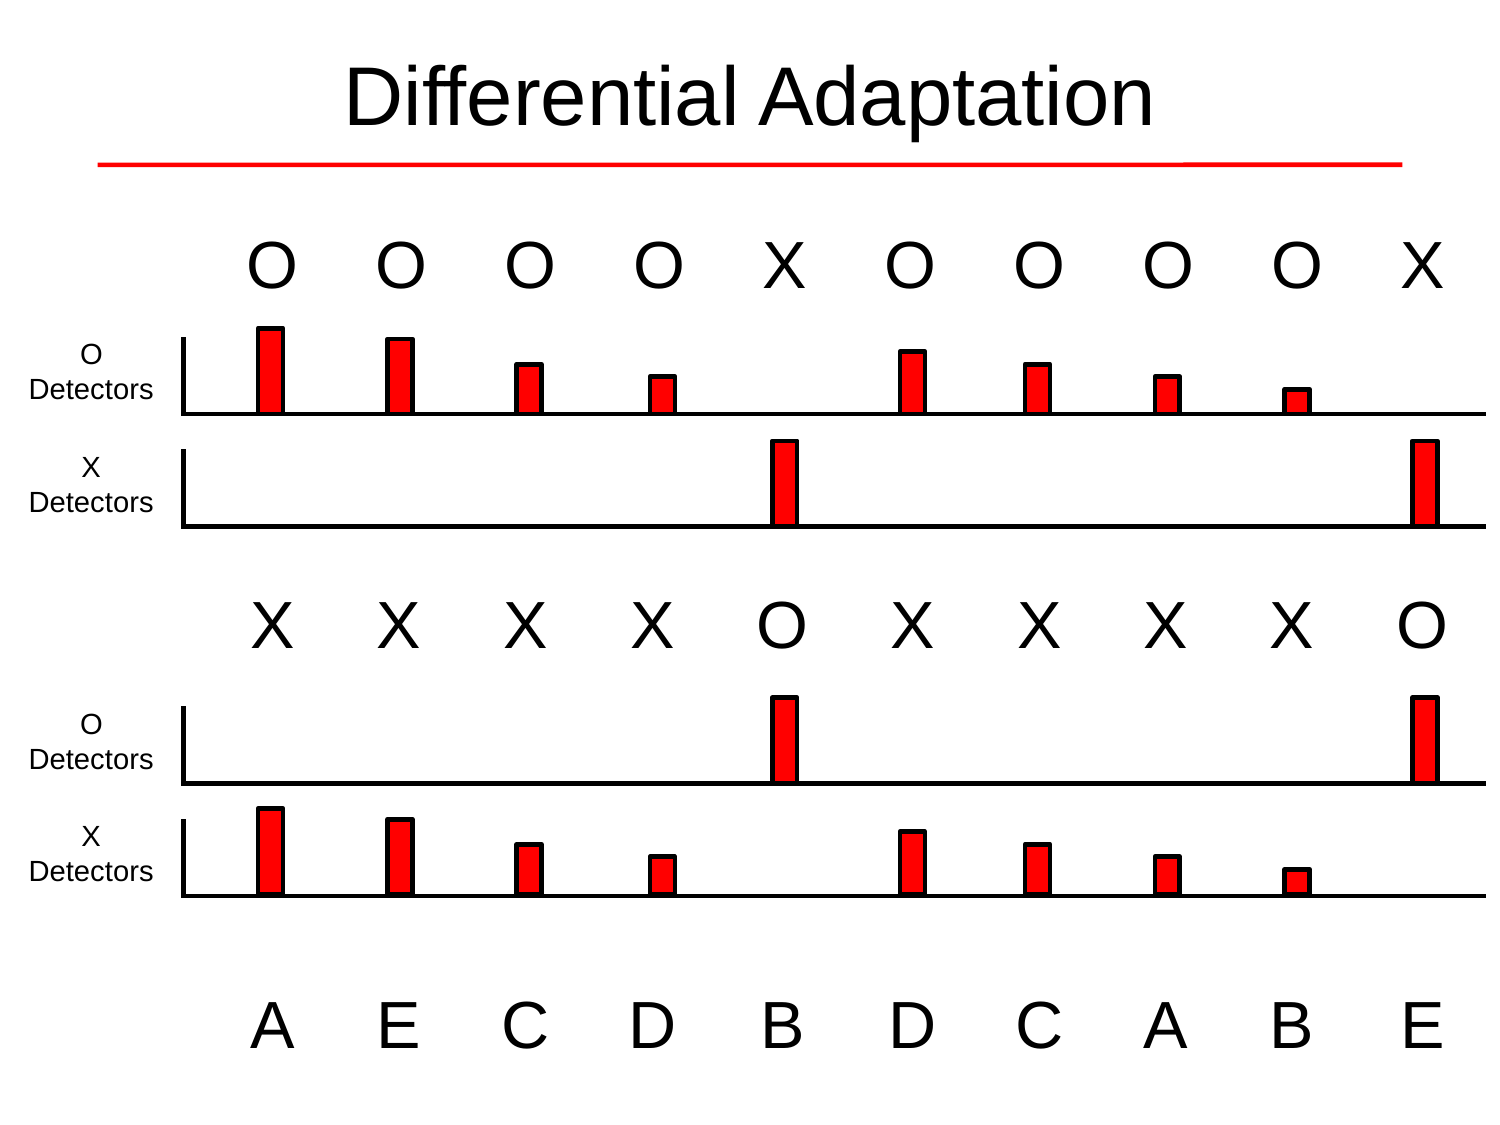

# Differential Adaptation
O
O
O
O
X
O
O
O
O
X
O Detectors

X Detectors

X
X
X
X
O
X
X
X
X
O
O Detectors

X Detectors

A
E
C
D
B
D
C
A
B
E